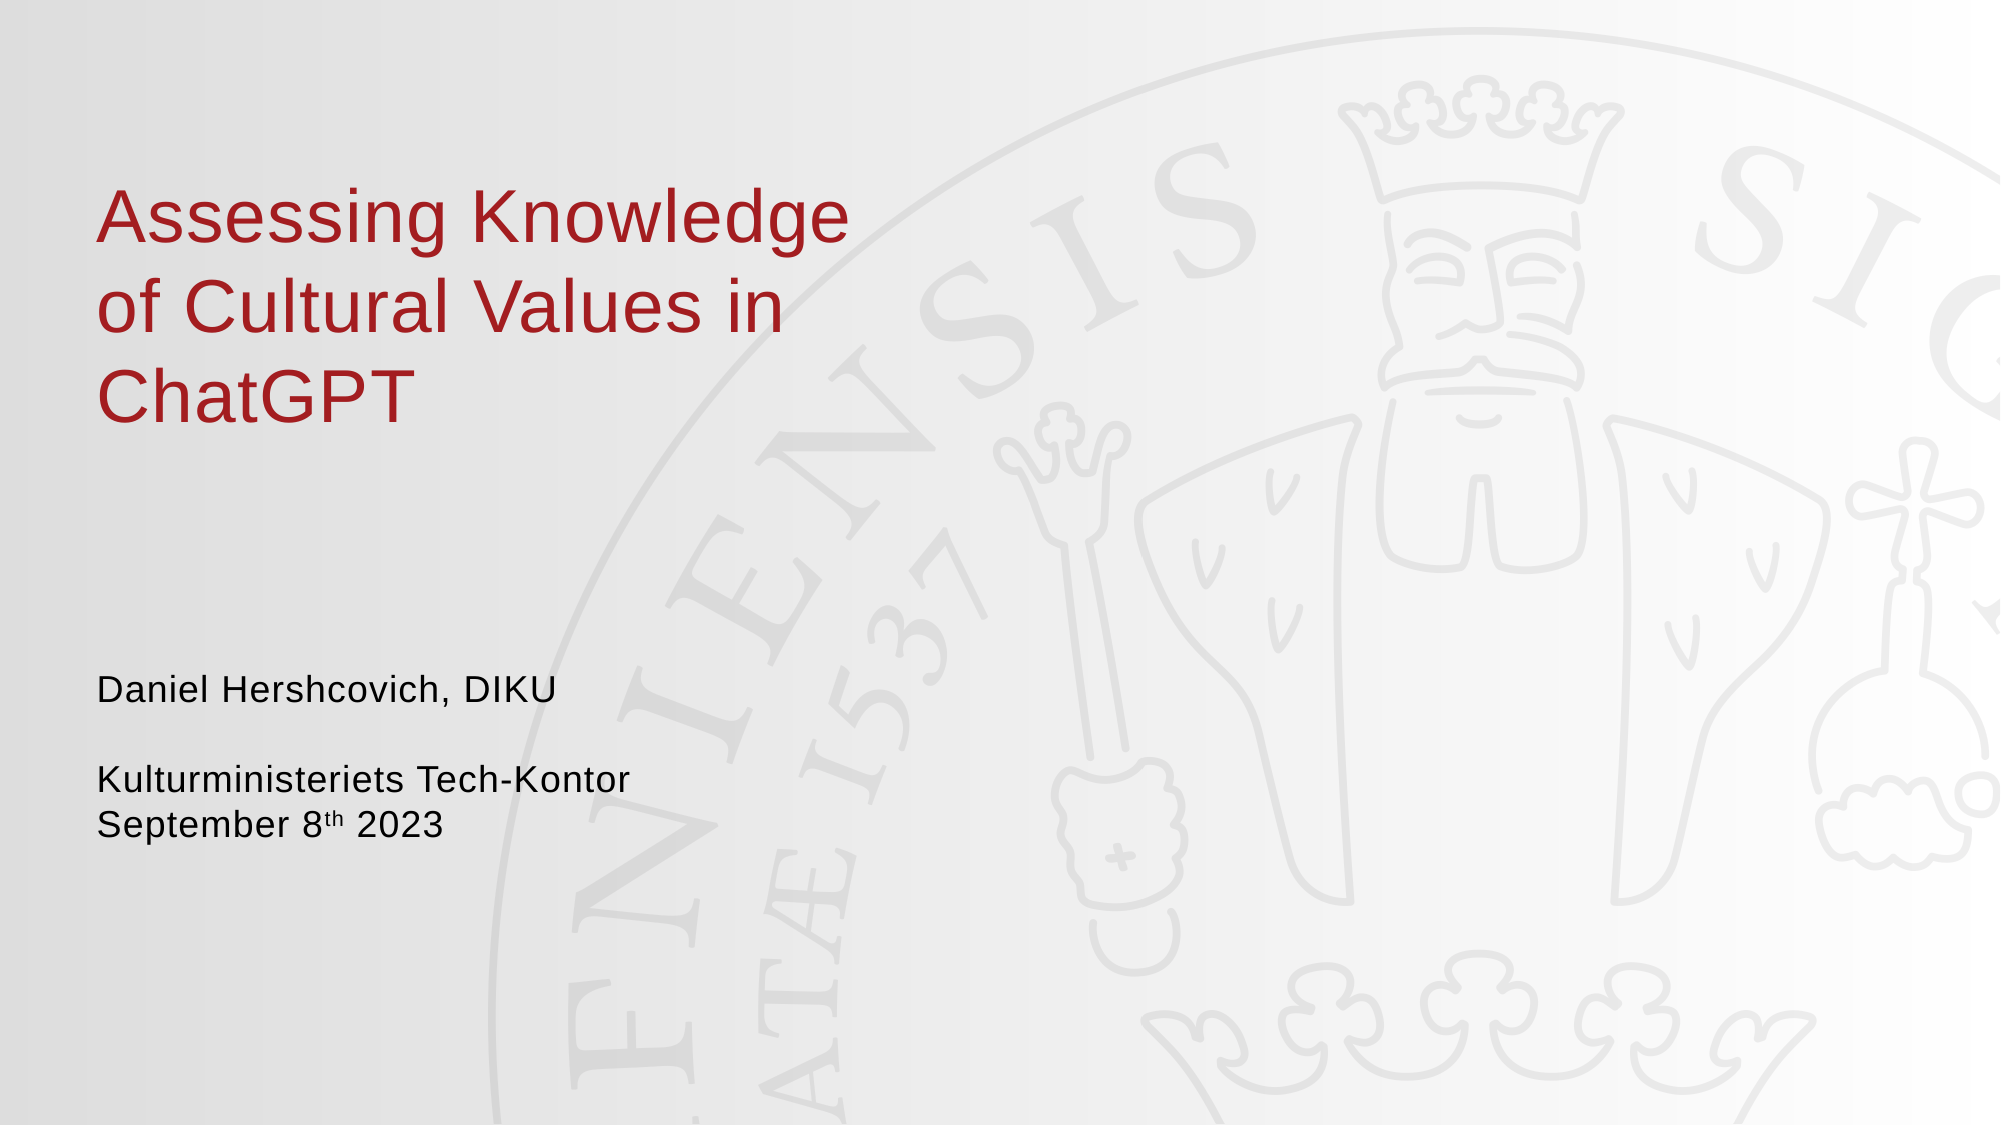

#
Assessing Knowledge of Cultural Values in ChatGPT

Daniel Hershcovich, DIKU

Kulturministeriets Tech-Kontor
September 8th 2023
08/09/2023
1